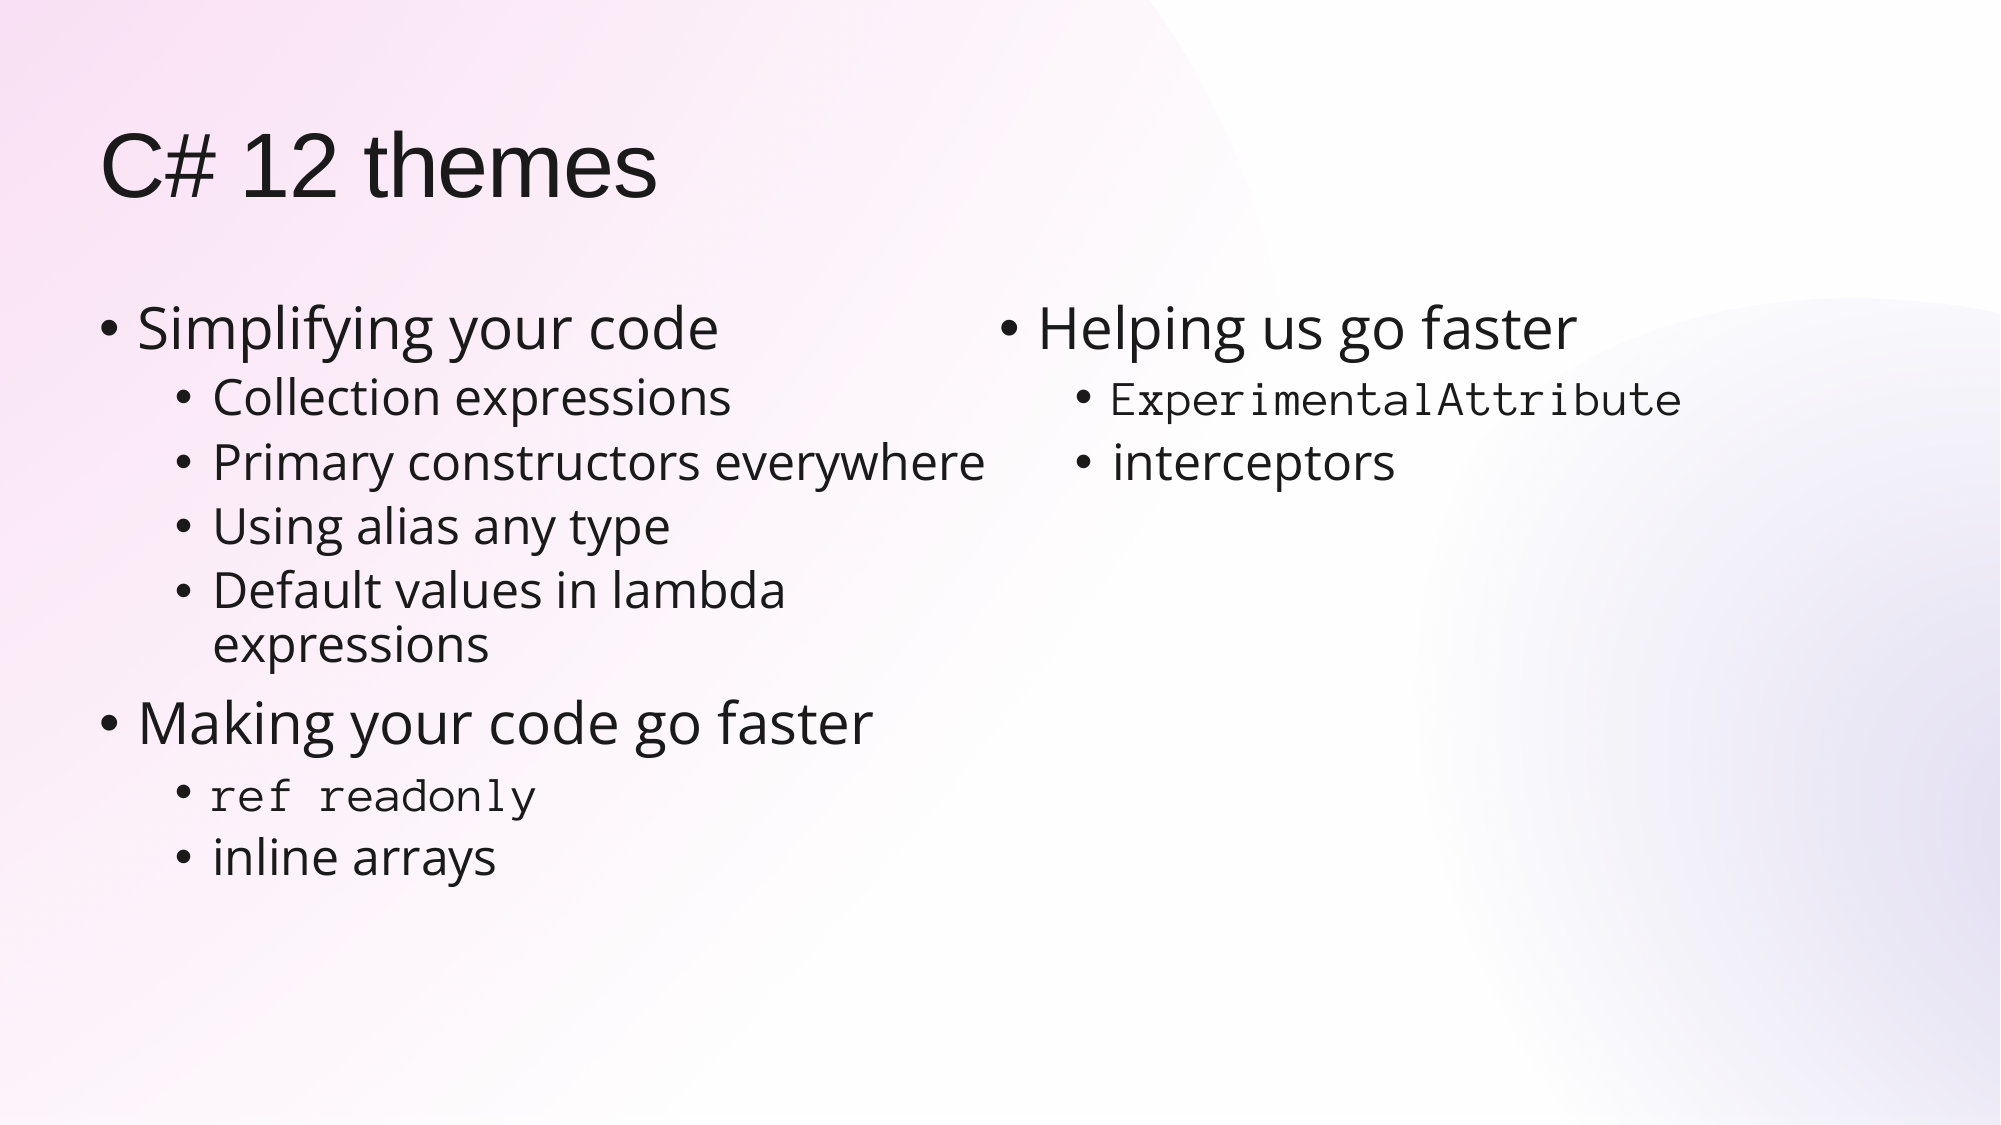

# C# 12 themes
Simplifying your code
Collection expressions
Primary constructors everywhere
Using alias any type
Default values in lambda expressions
Making your code go faster
ref readonly
inline arrays

Helping us go faster
ExperimentalAttribute
interceptors